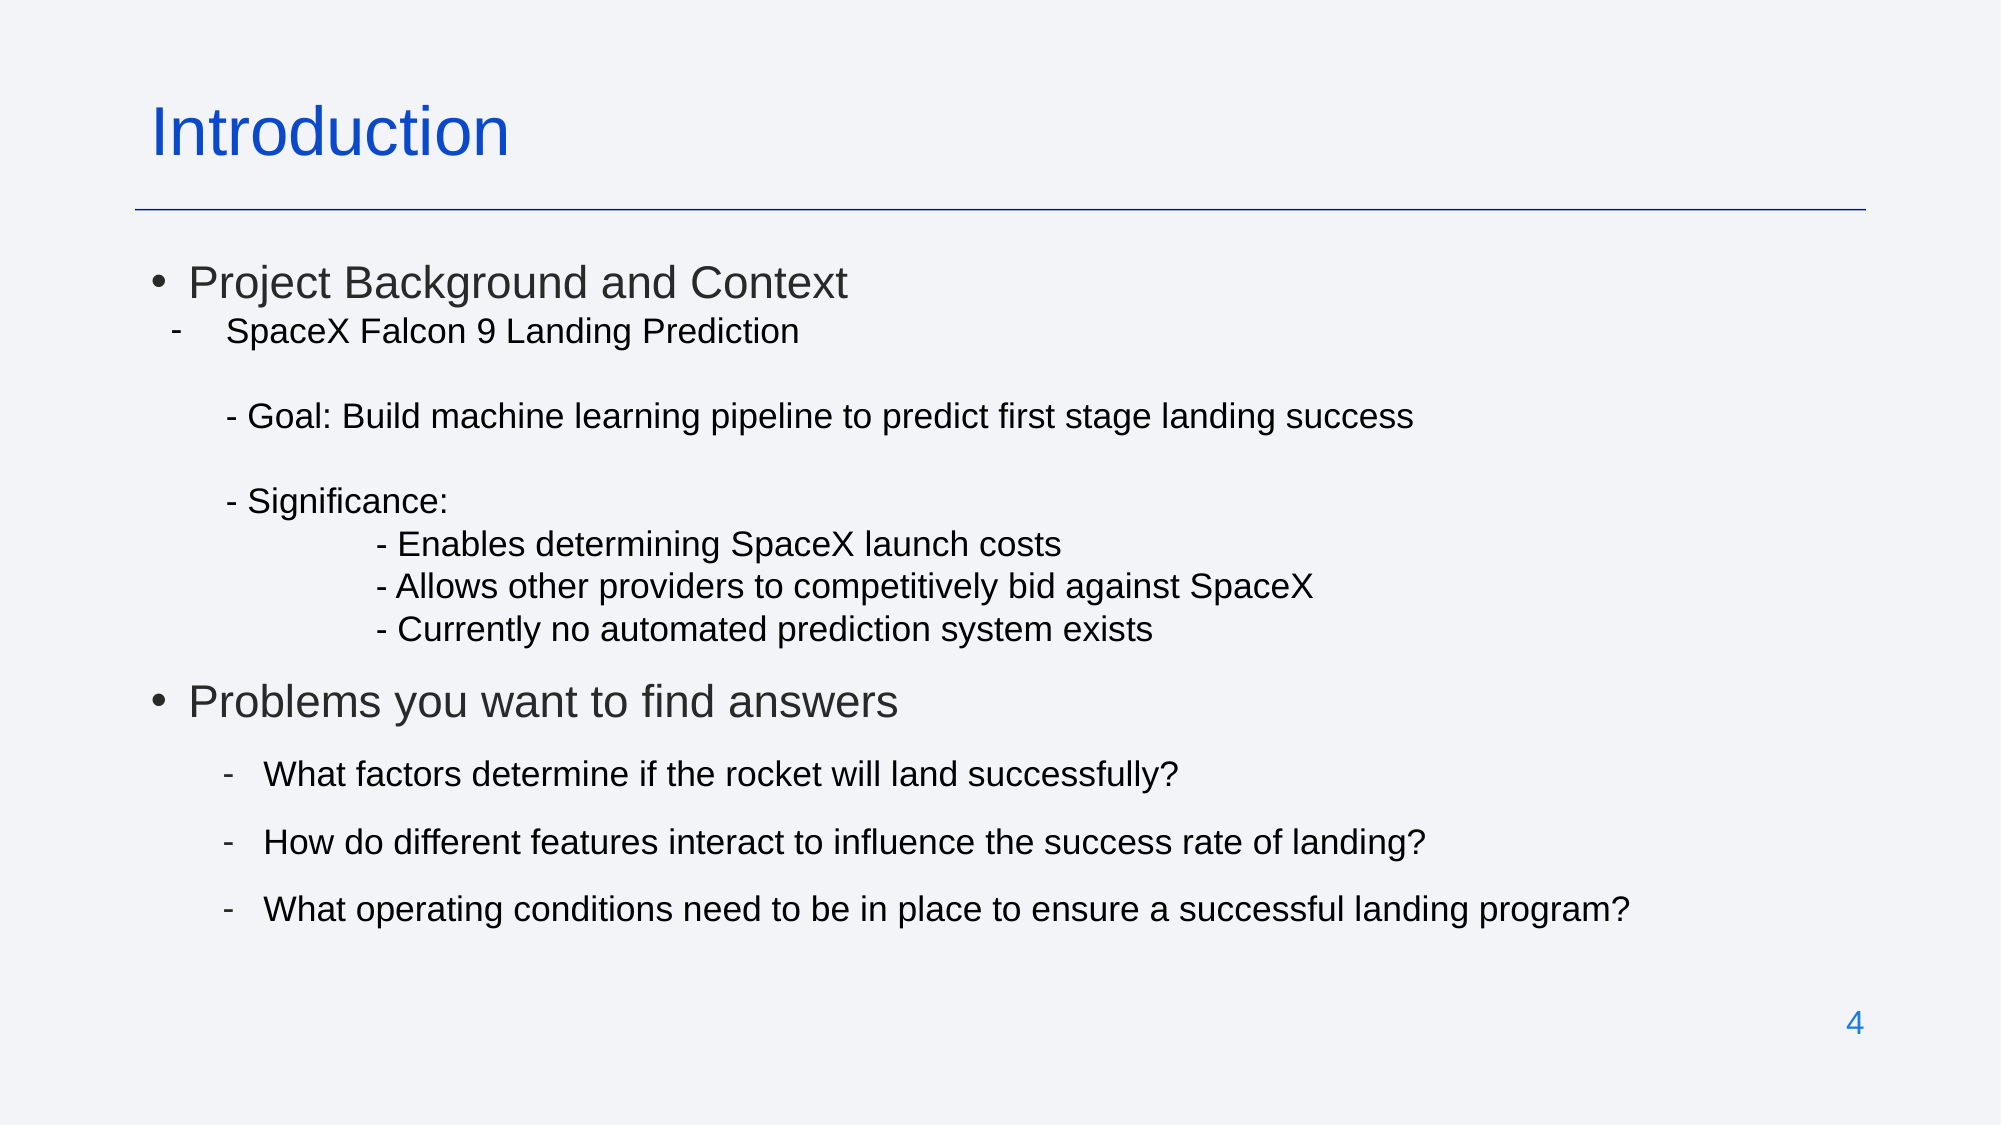

Introduction
Project Background and Context
SpaceX Falcon 9 Landing Prediction

- Goal: Build machine learning pipeline to predict first stage landing success

- Significance:
	- Enables determining SpaceX launch costs
	- Allows other providers to competitively bid against SpaceX
	- Currently no automated prediction system exists
Problems you want to find answers
What factors determine if the rocket will land successfully?
How do different features interact to influence the success rate of landing?
What operating conditions need to be in place to ensure a successful landing program?
4